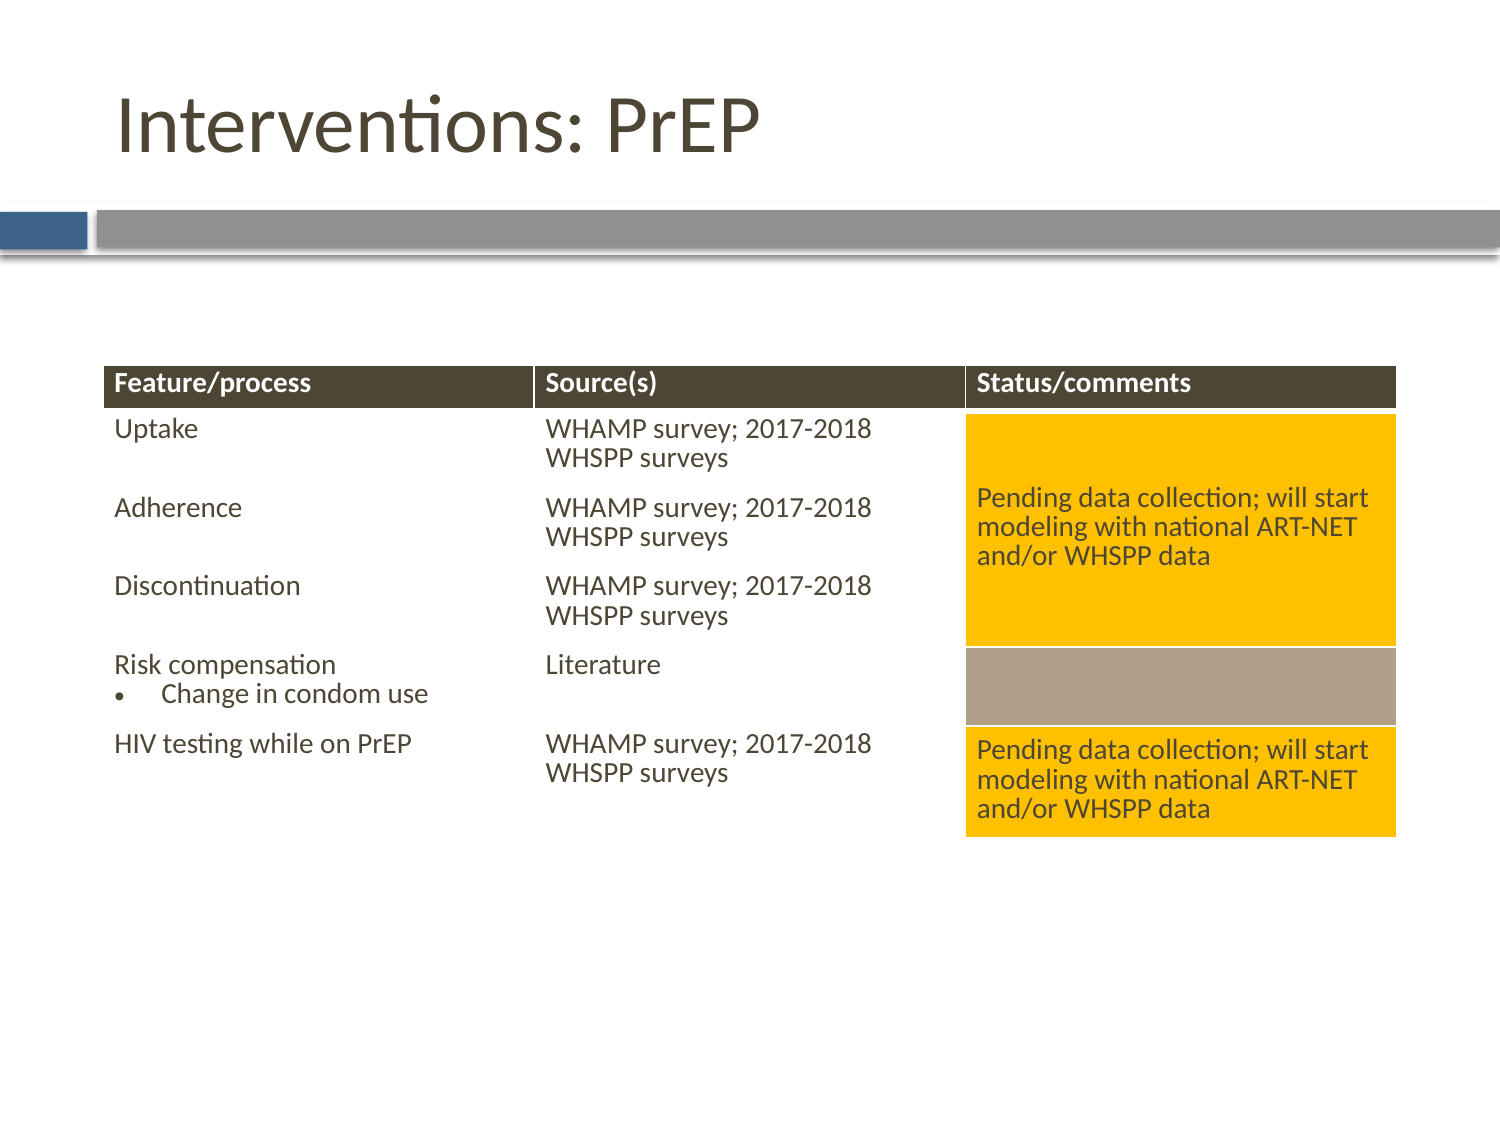

# Interventions: PrEP
| Feature/process | Source(s) | Status/comments |
| --- | --- | --- |
| Uptake | WHAMP survey; 2017-2018 WHSPP surveys | Pending data collection; will start modeling with national ART-NET and/or WHSPP data |
| Adherence | WHAMP survey; 2017-2018 WHSPP surveys |  |
| Discontinuation | WHAMP survey; 2017-2018 WHSPP surveys |  |
| Risk compensation Change in condom use | Literature |  |
| HIV testing while on PrEP | WHAMP survey; 2017-2018 WHSPP surveys | Pending data collection; will start modeling with national ART-NET and/or WHSPP data |